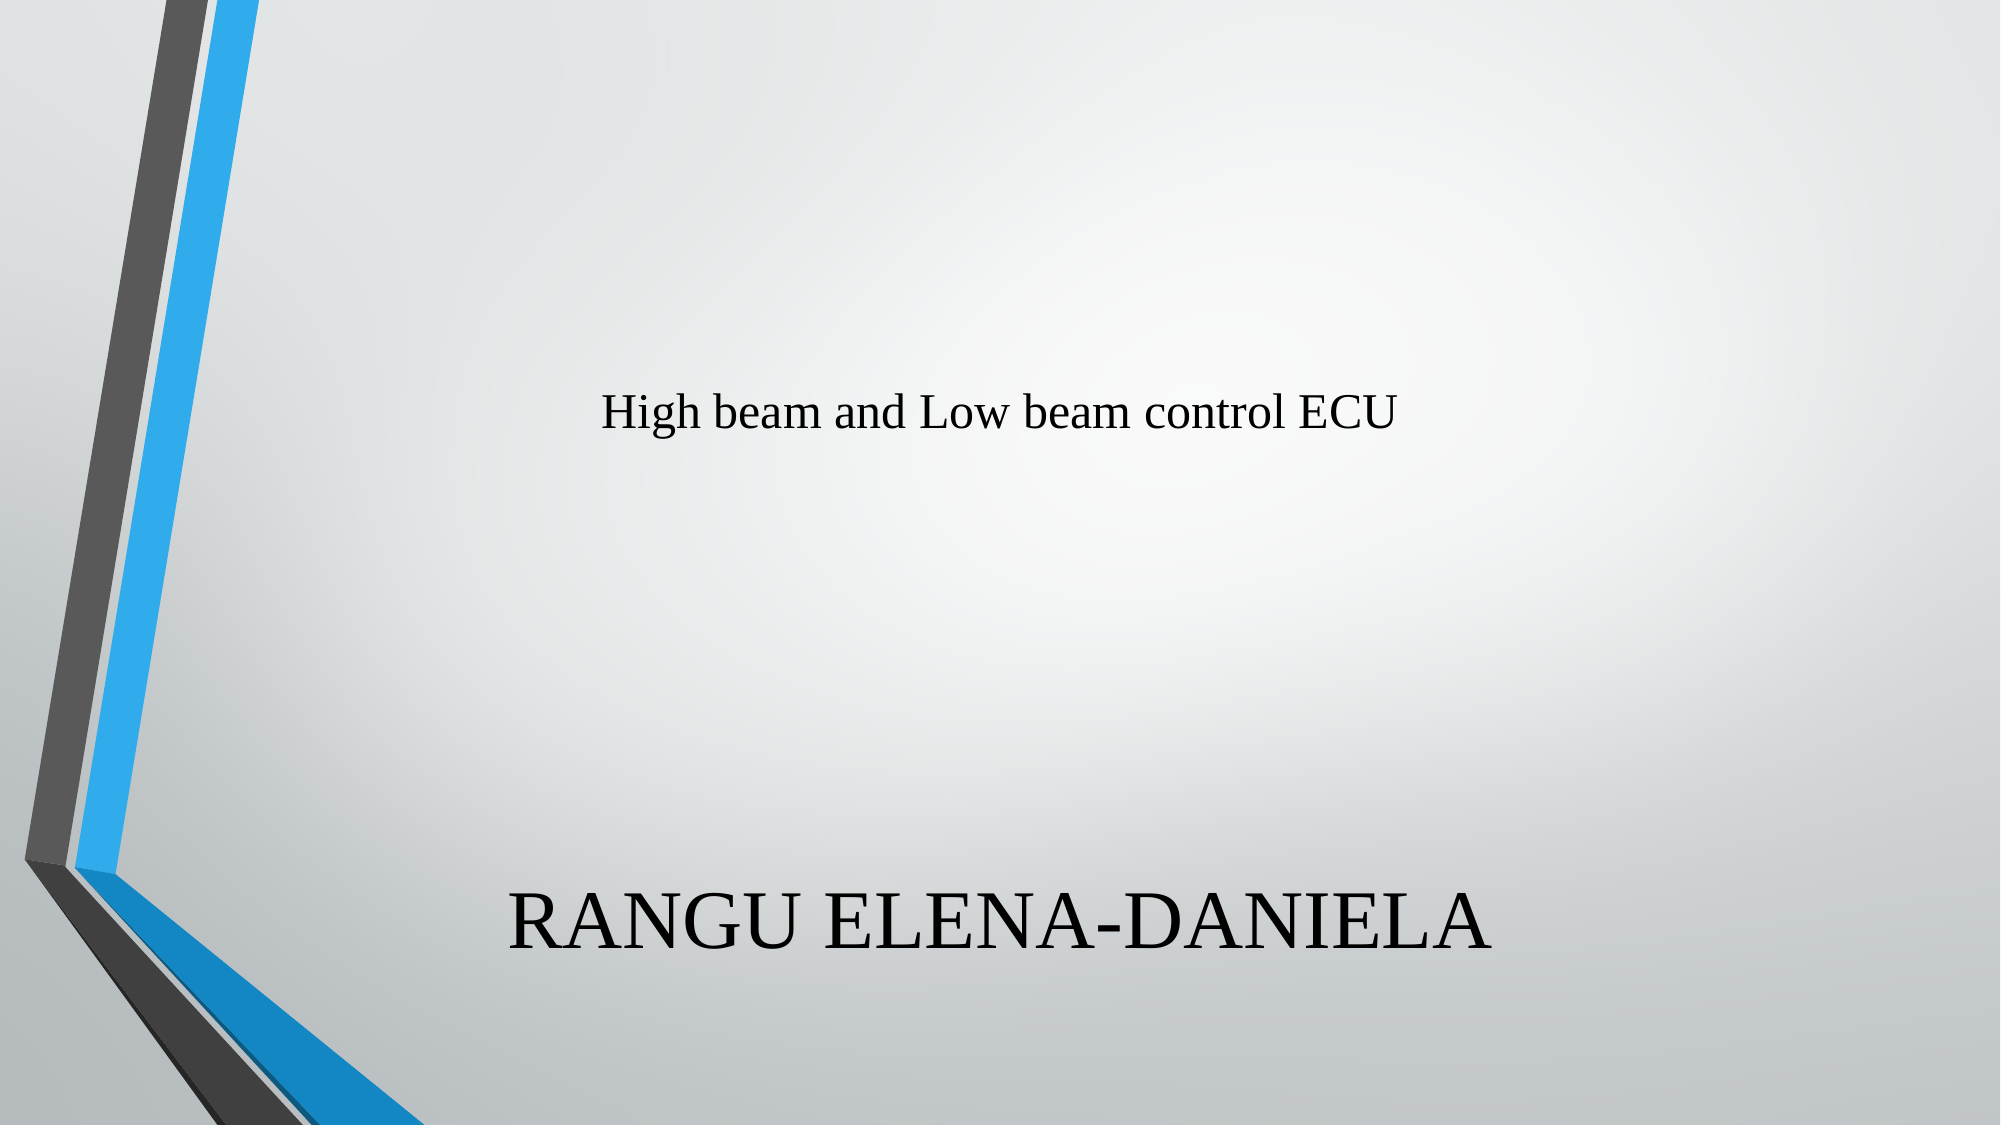

High beam and Low beam control ECU
# RANGU ELENA-DANIELA